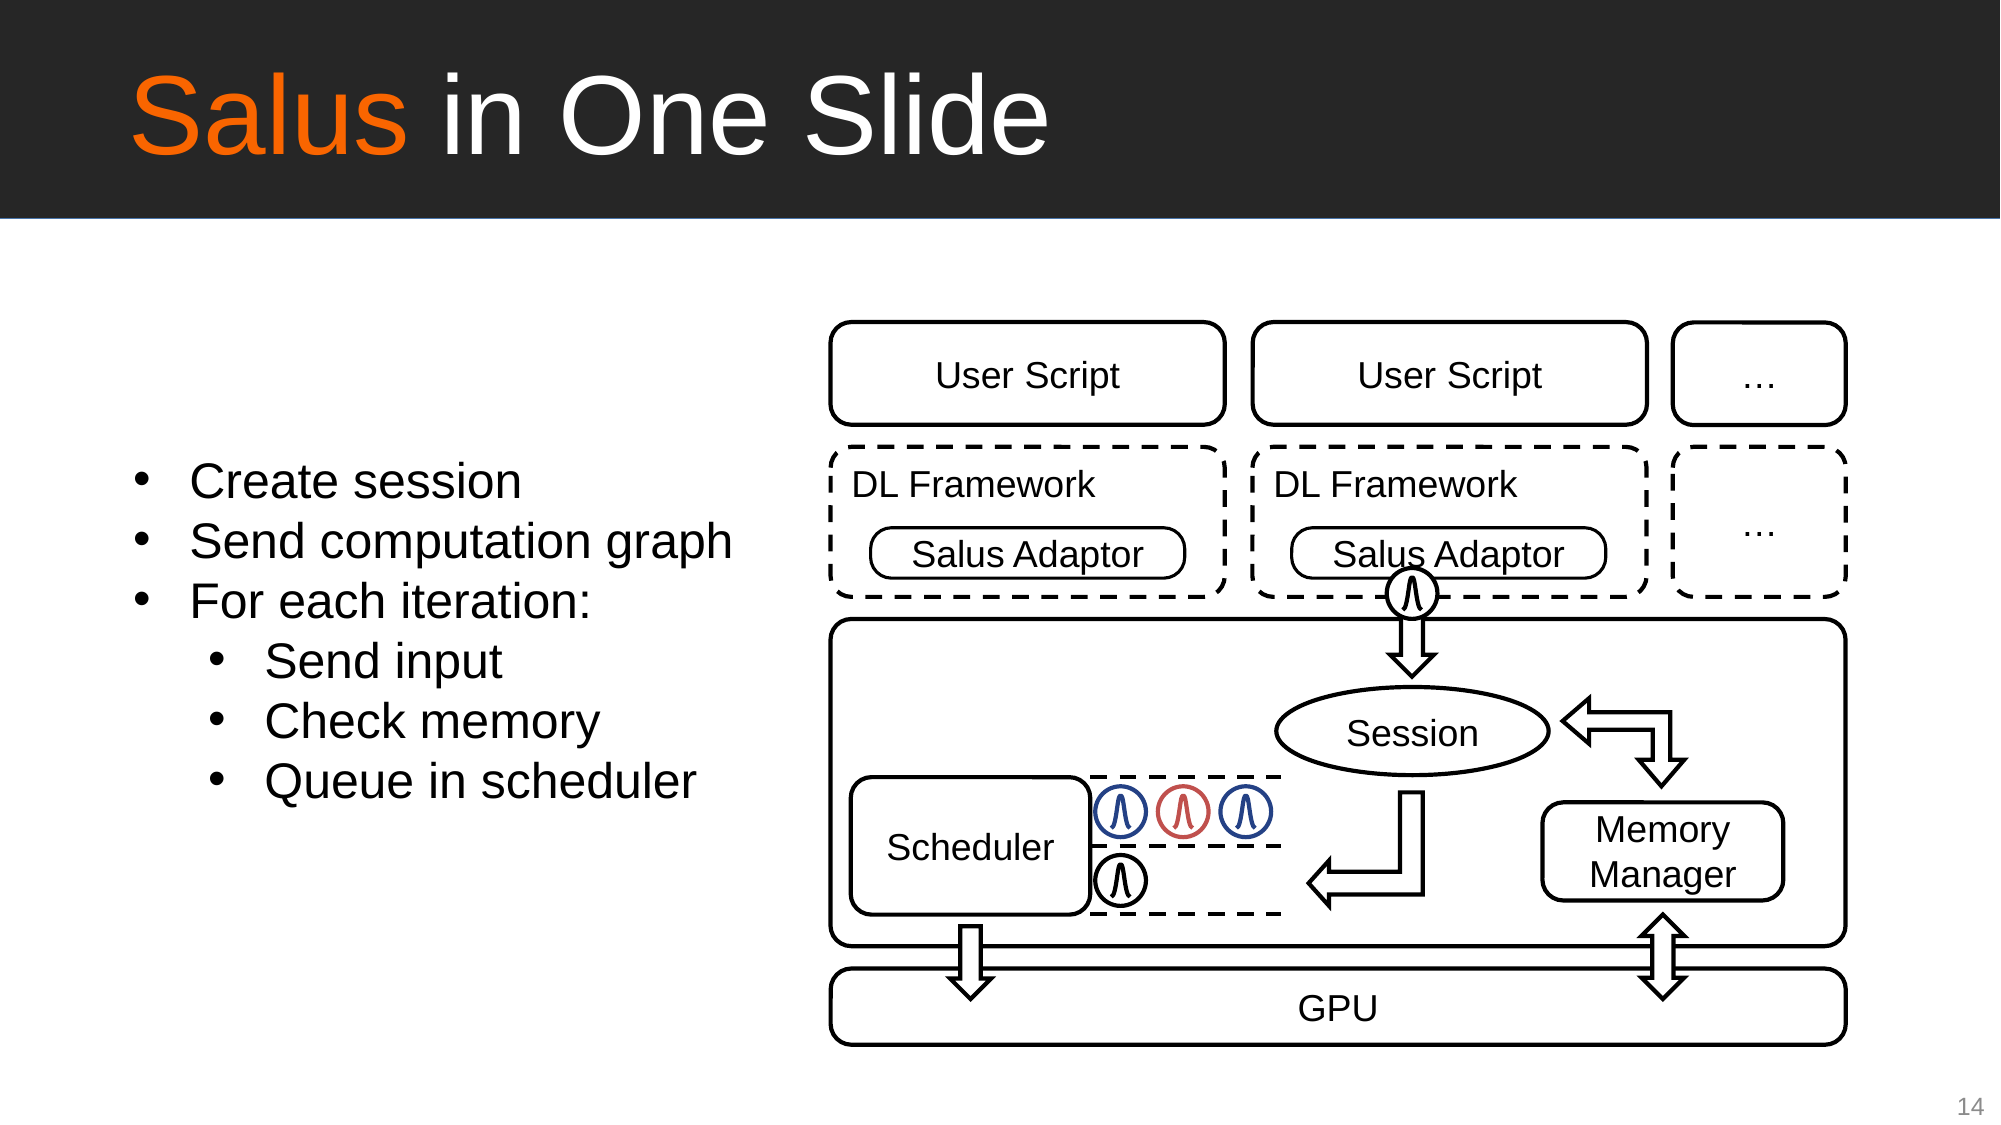

Salus in One Slide
Salus

Create session
Send computation graph
For each iteration:
Send input
Check memory
Queue in scheduler
User Script
User Script
…
DL Framework
…
DL Framework
Salus Adaptor
Salus Adaptor

Session

Scheduler

Memory Manager

GPU
14